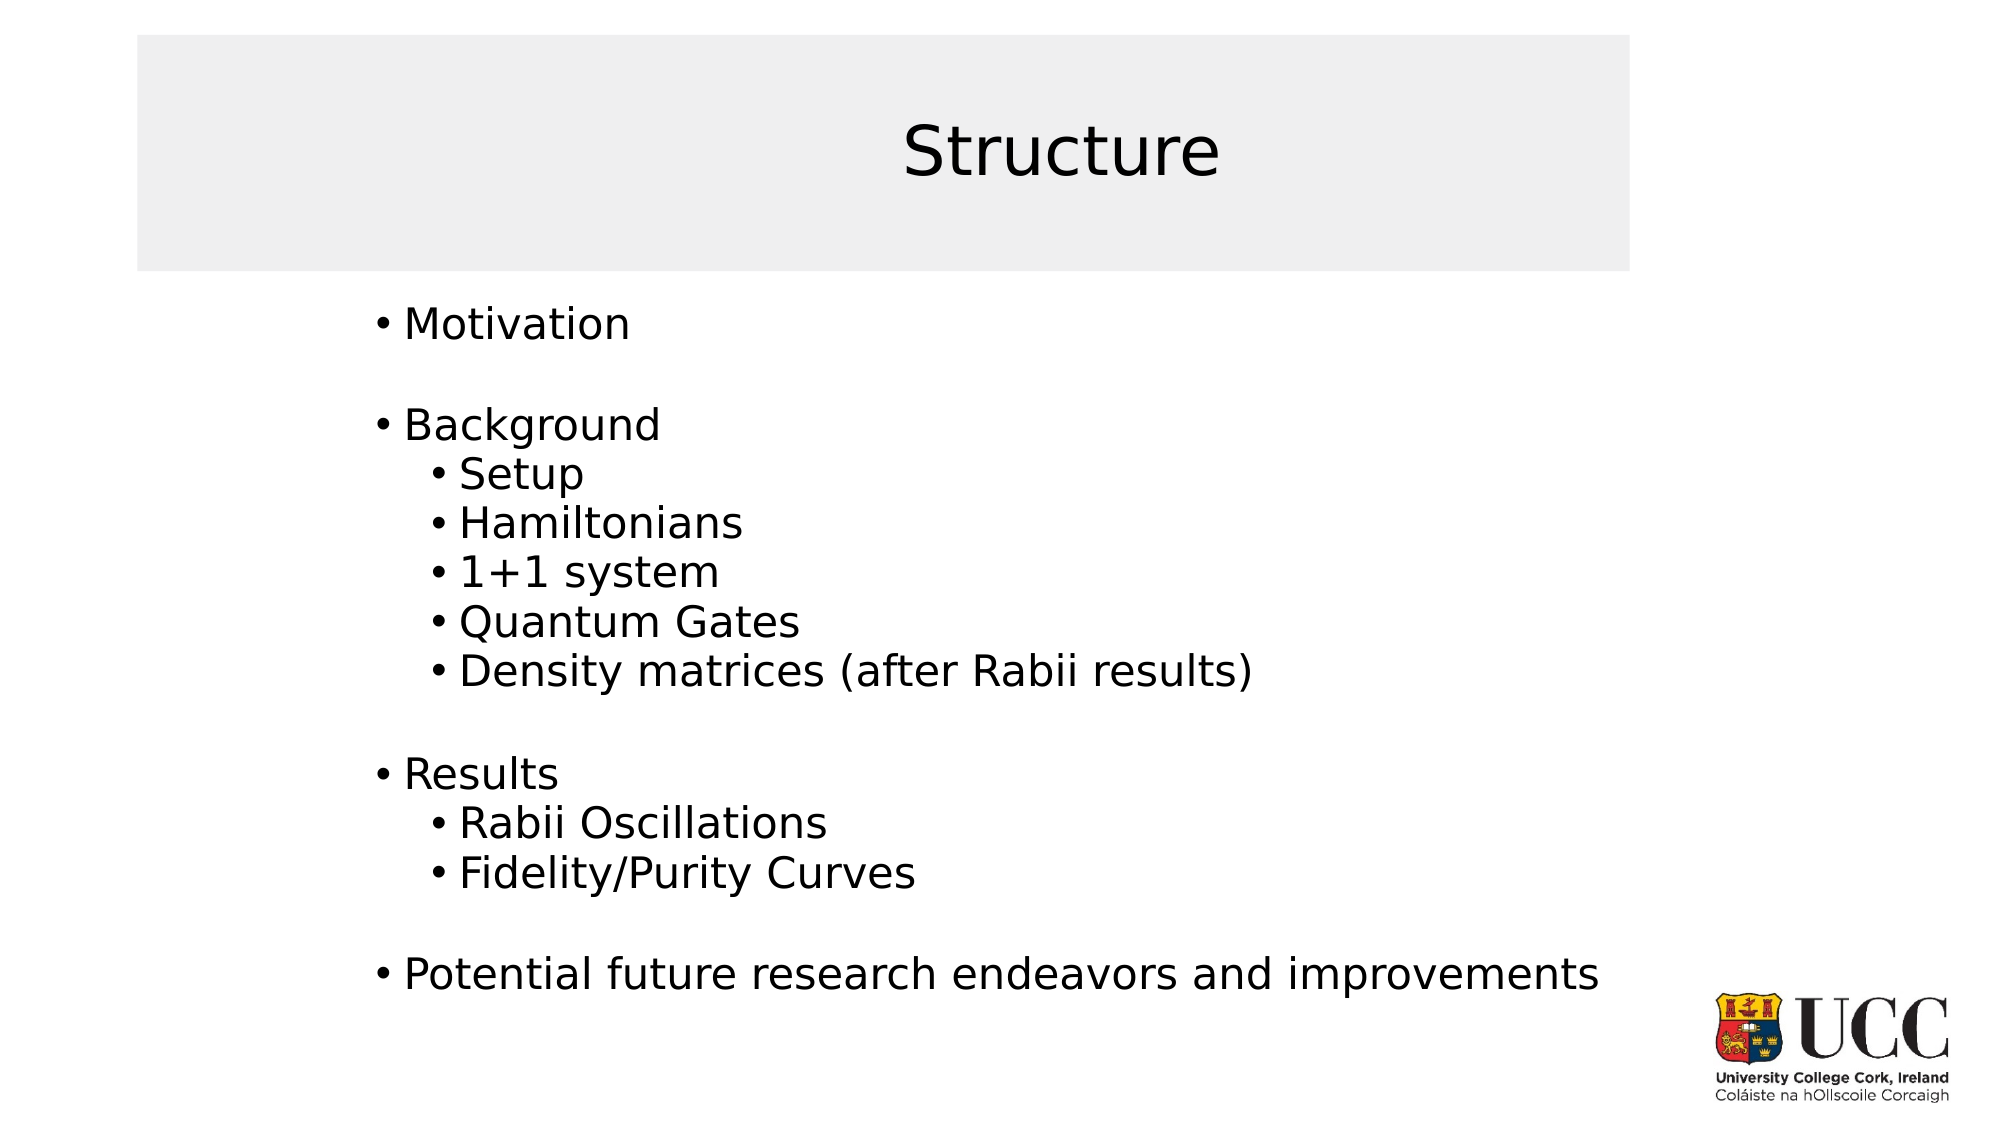

# Structure
Motivation

Background
Setup
Hamiltonians
1+1 system
Quantum Gates
Density matrices (after Rabii results)

Results
Rabii Oscillations
Fidelity/Purity Curves

Potential future research endeavors and improvements